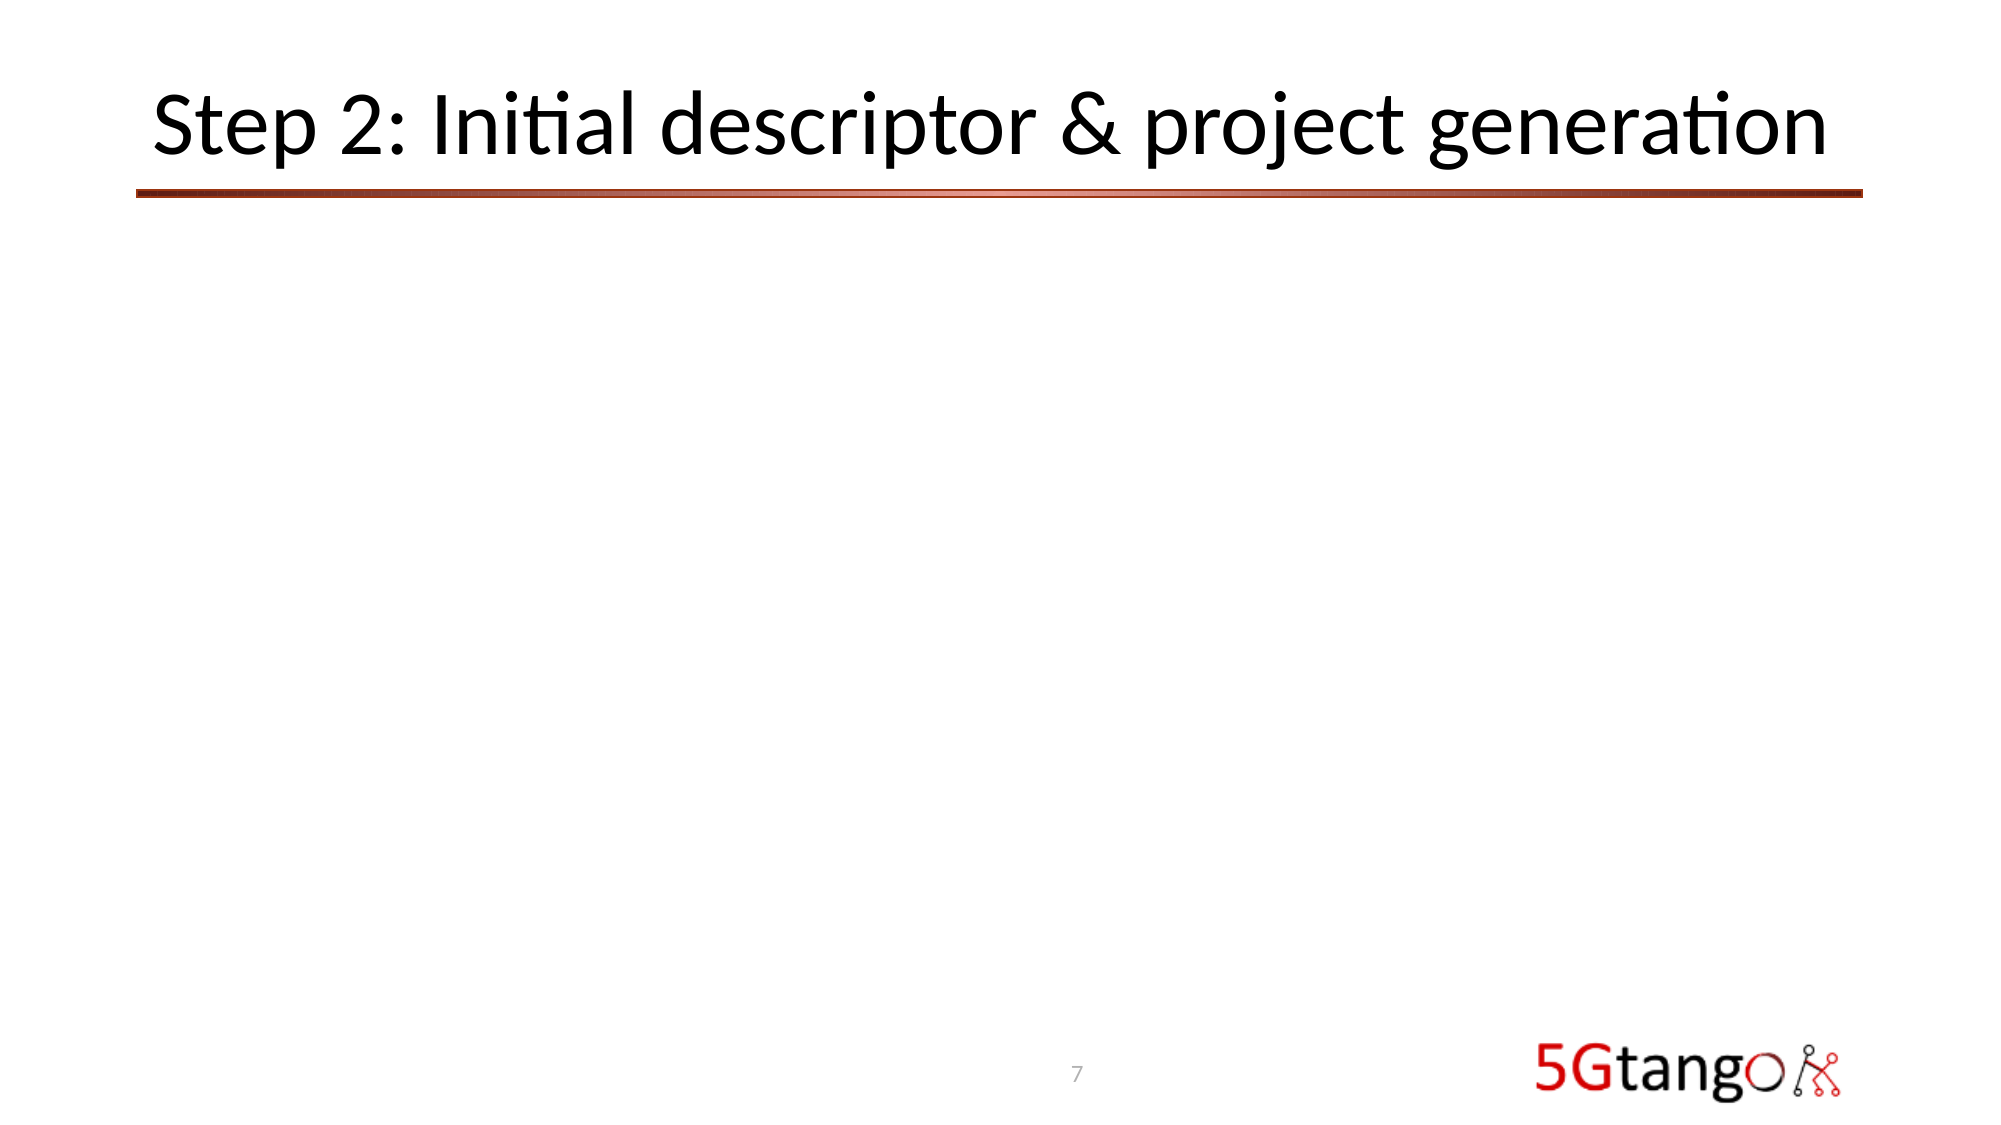

# Step 2: Initial descriptor & project generation

7